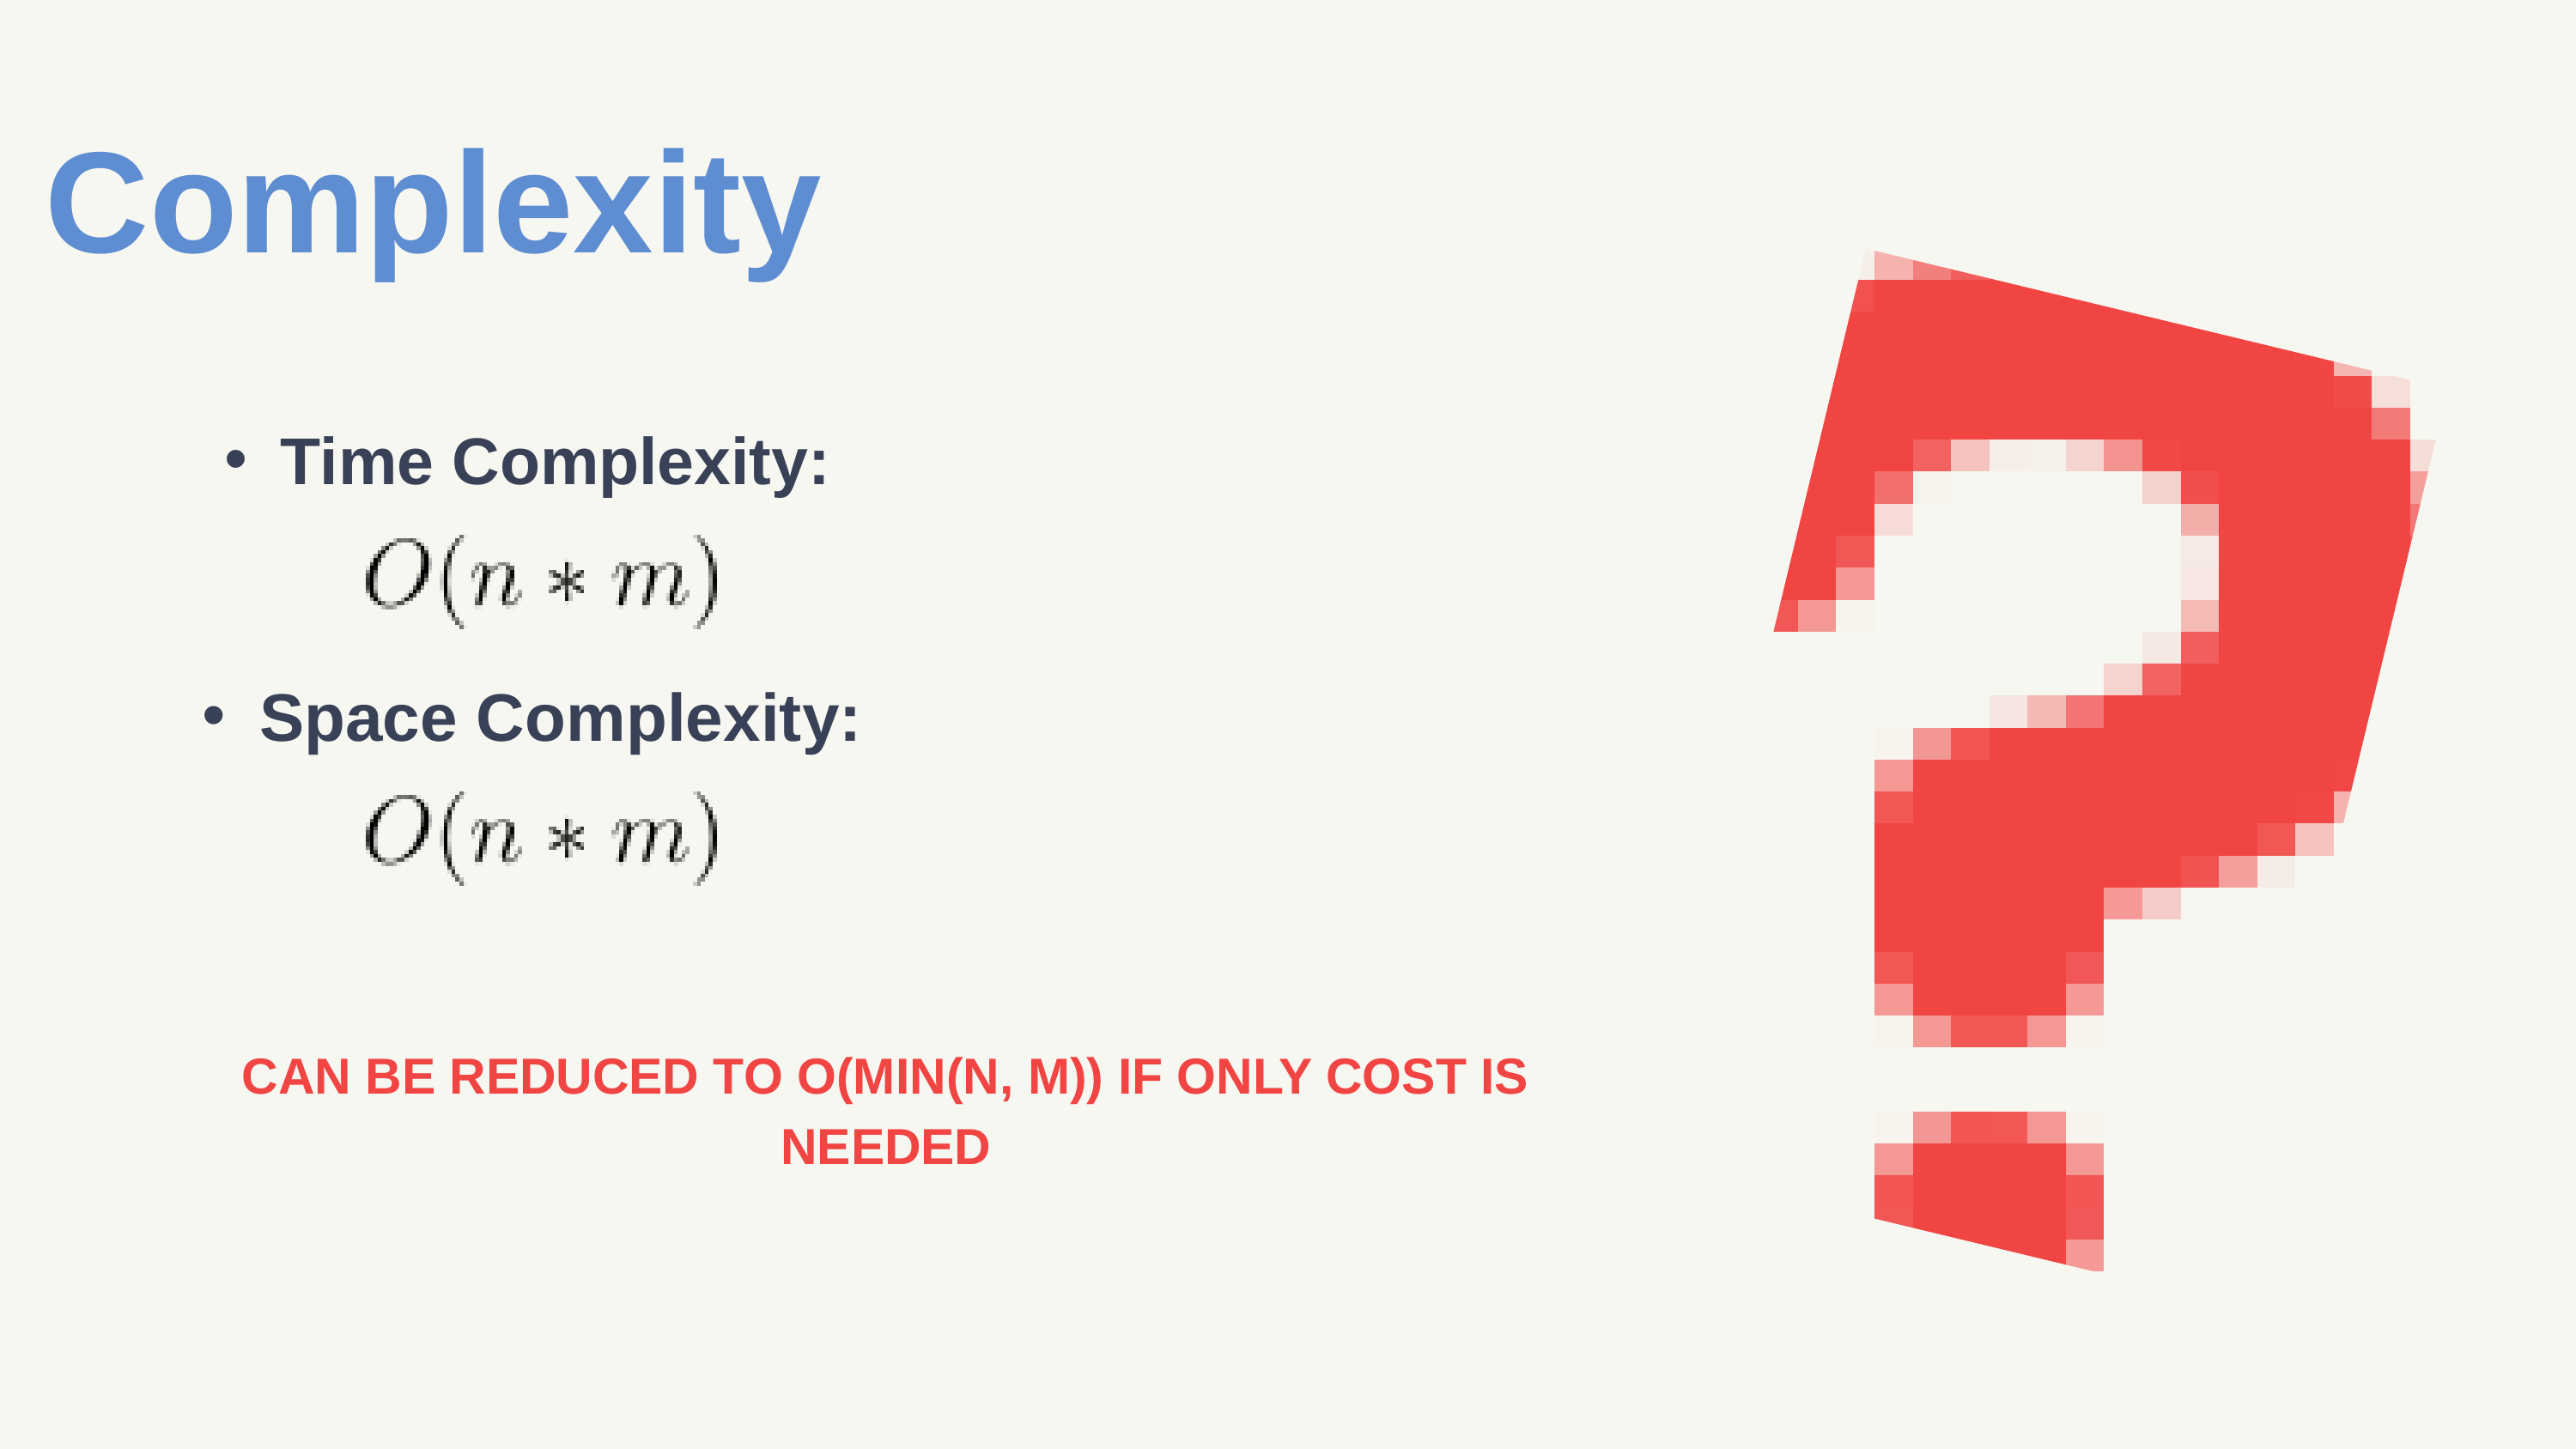

Complexity

Time Complexity:

Space Complexity:

CAN BE REDUCED TO O(MIN(N, M)) IF ONLY COST IS NEEDED